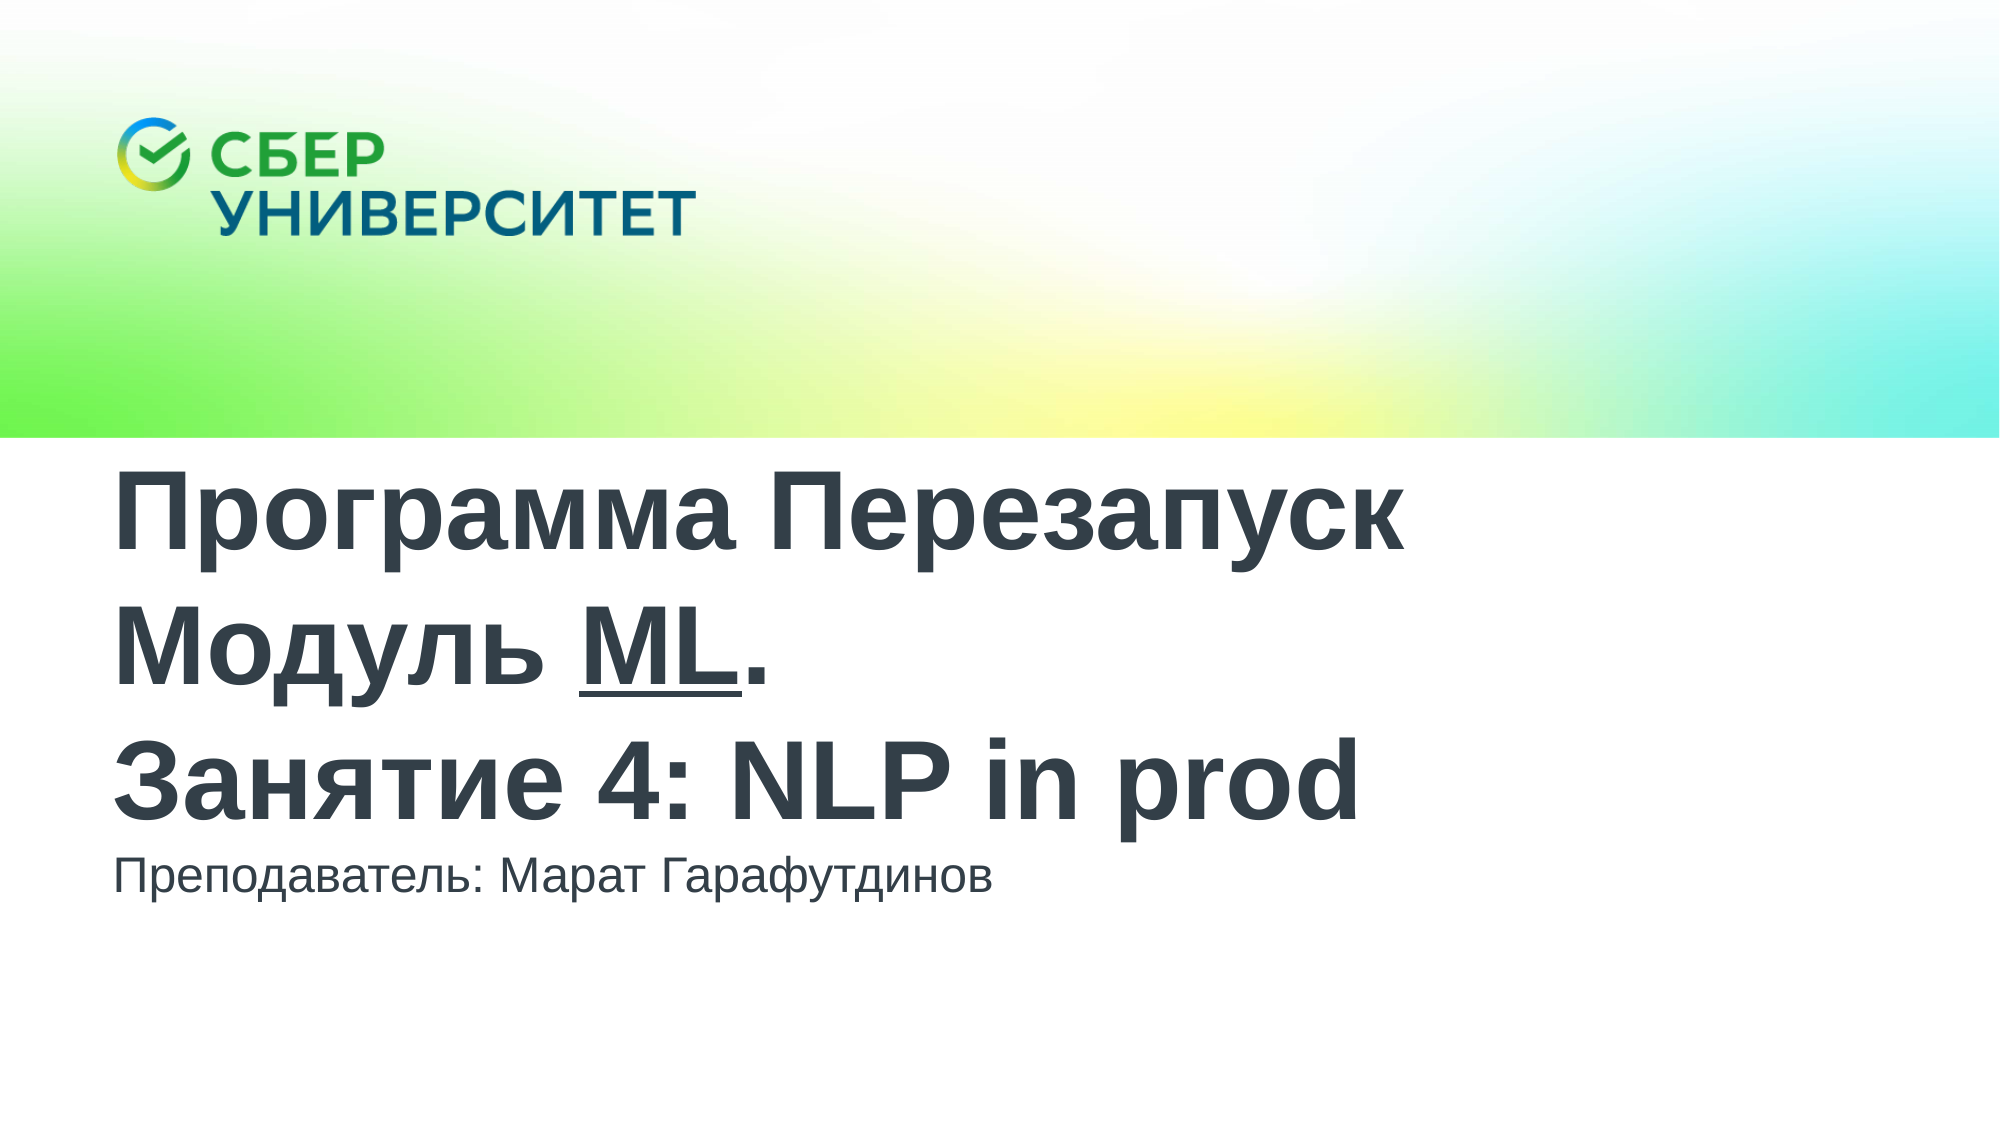

Программа Перезапуск
Модуль ML.
Занятие 4: NLP in prod
Преподаватель: Марат Гарафутдинов